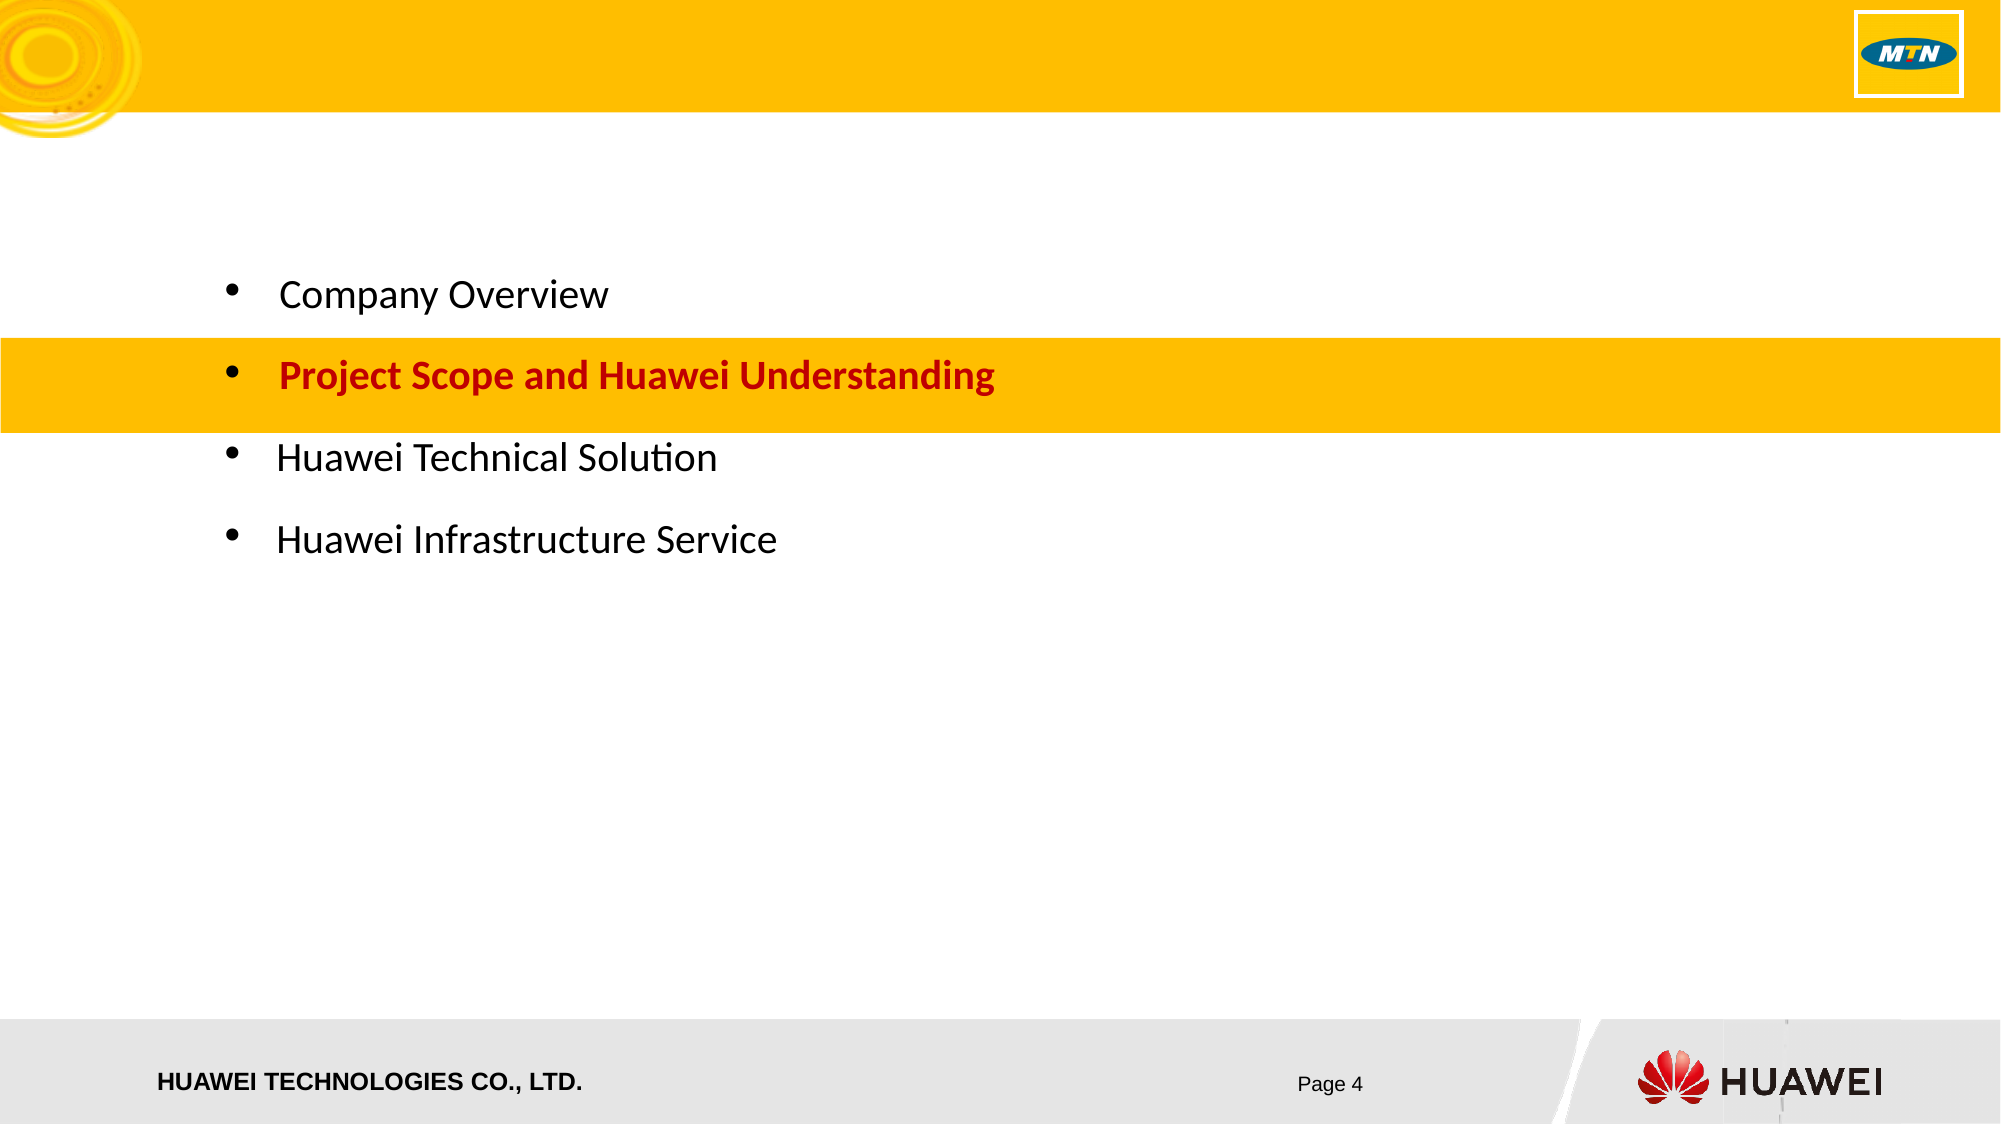

Company Overview
Project Scope and Huawei Understanding
Huawei Technical Solution
Huawei Infrastructure Service